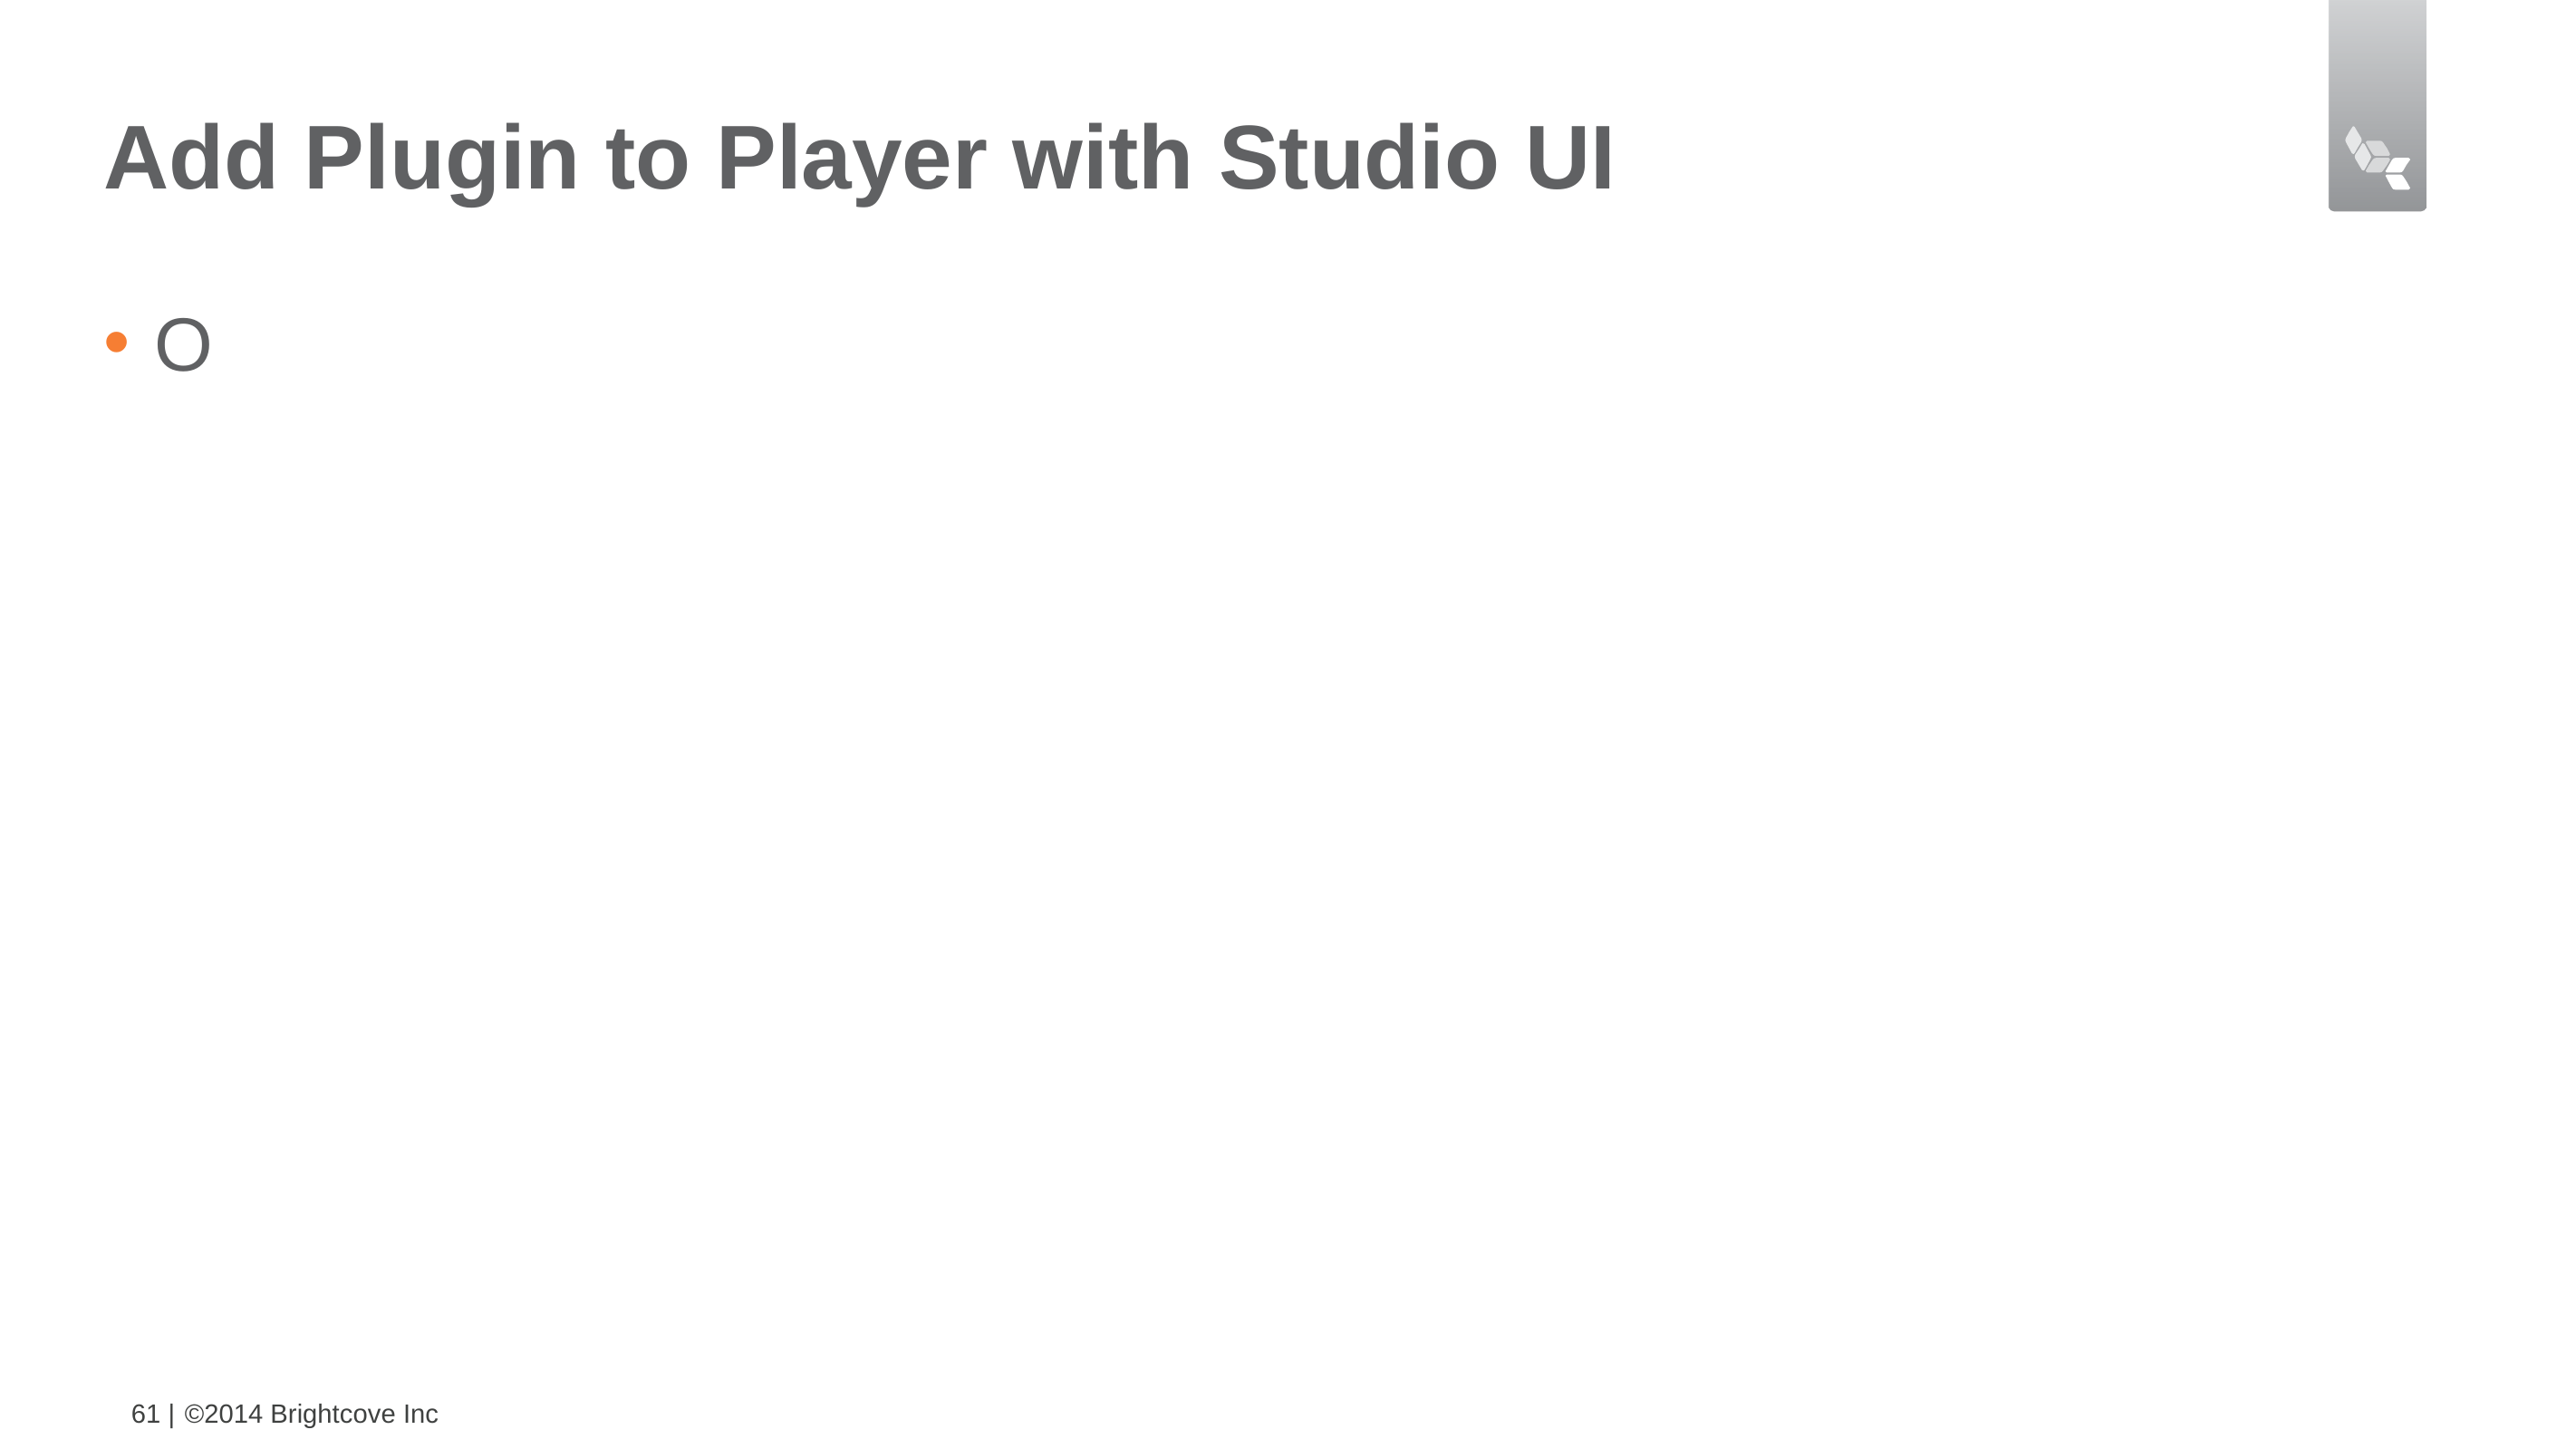

# Add Plugin to Player with Studio UI
O
61 |
©2014 Brightcove Inc